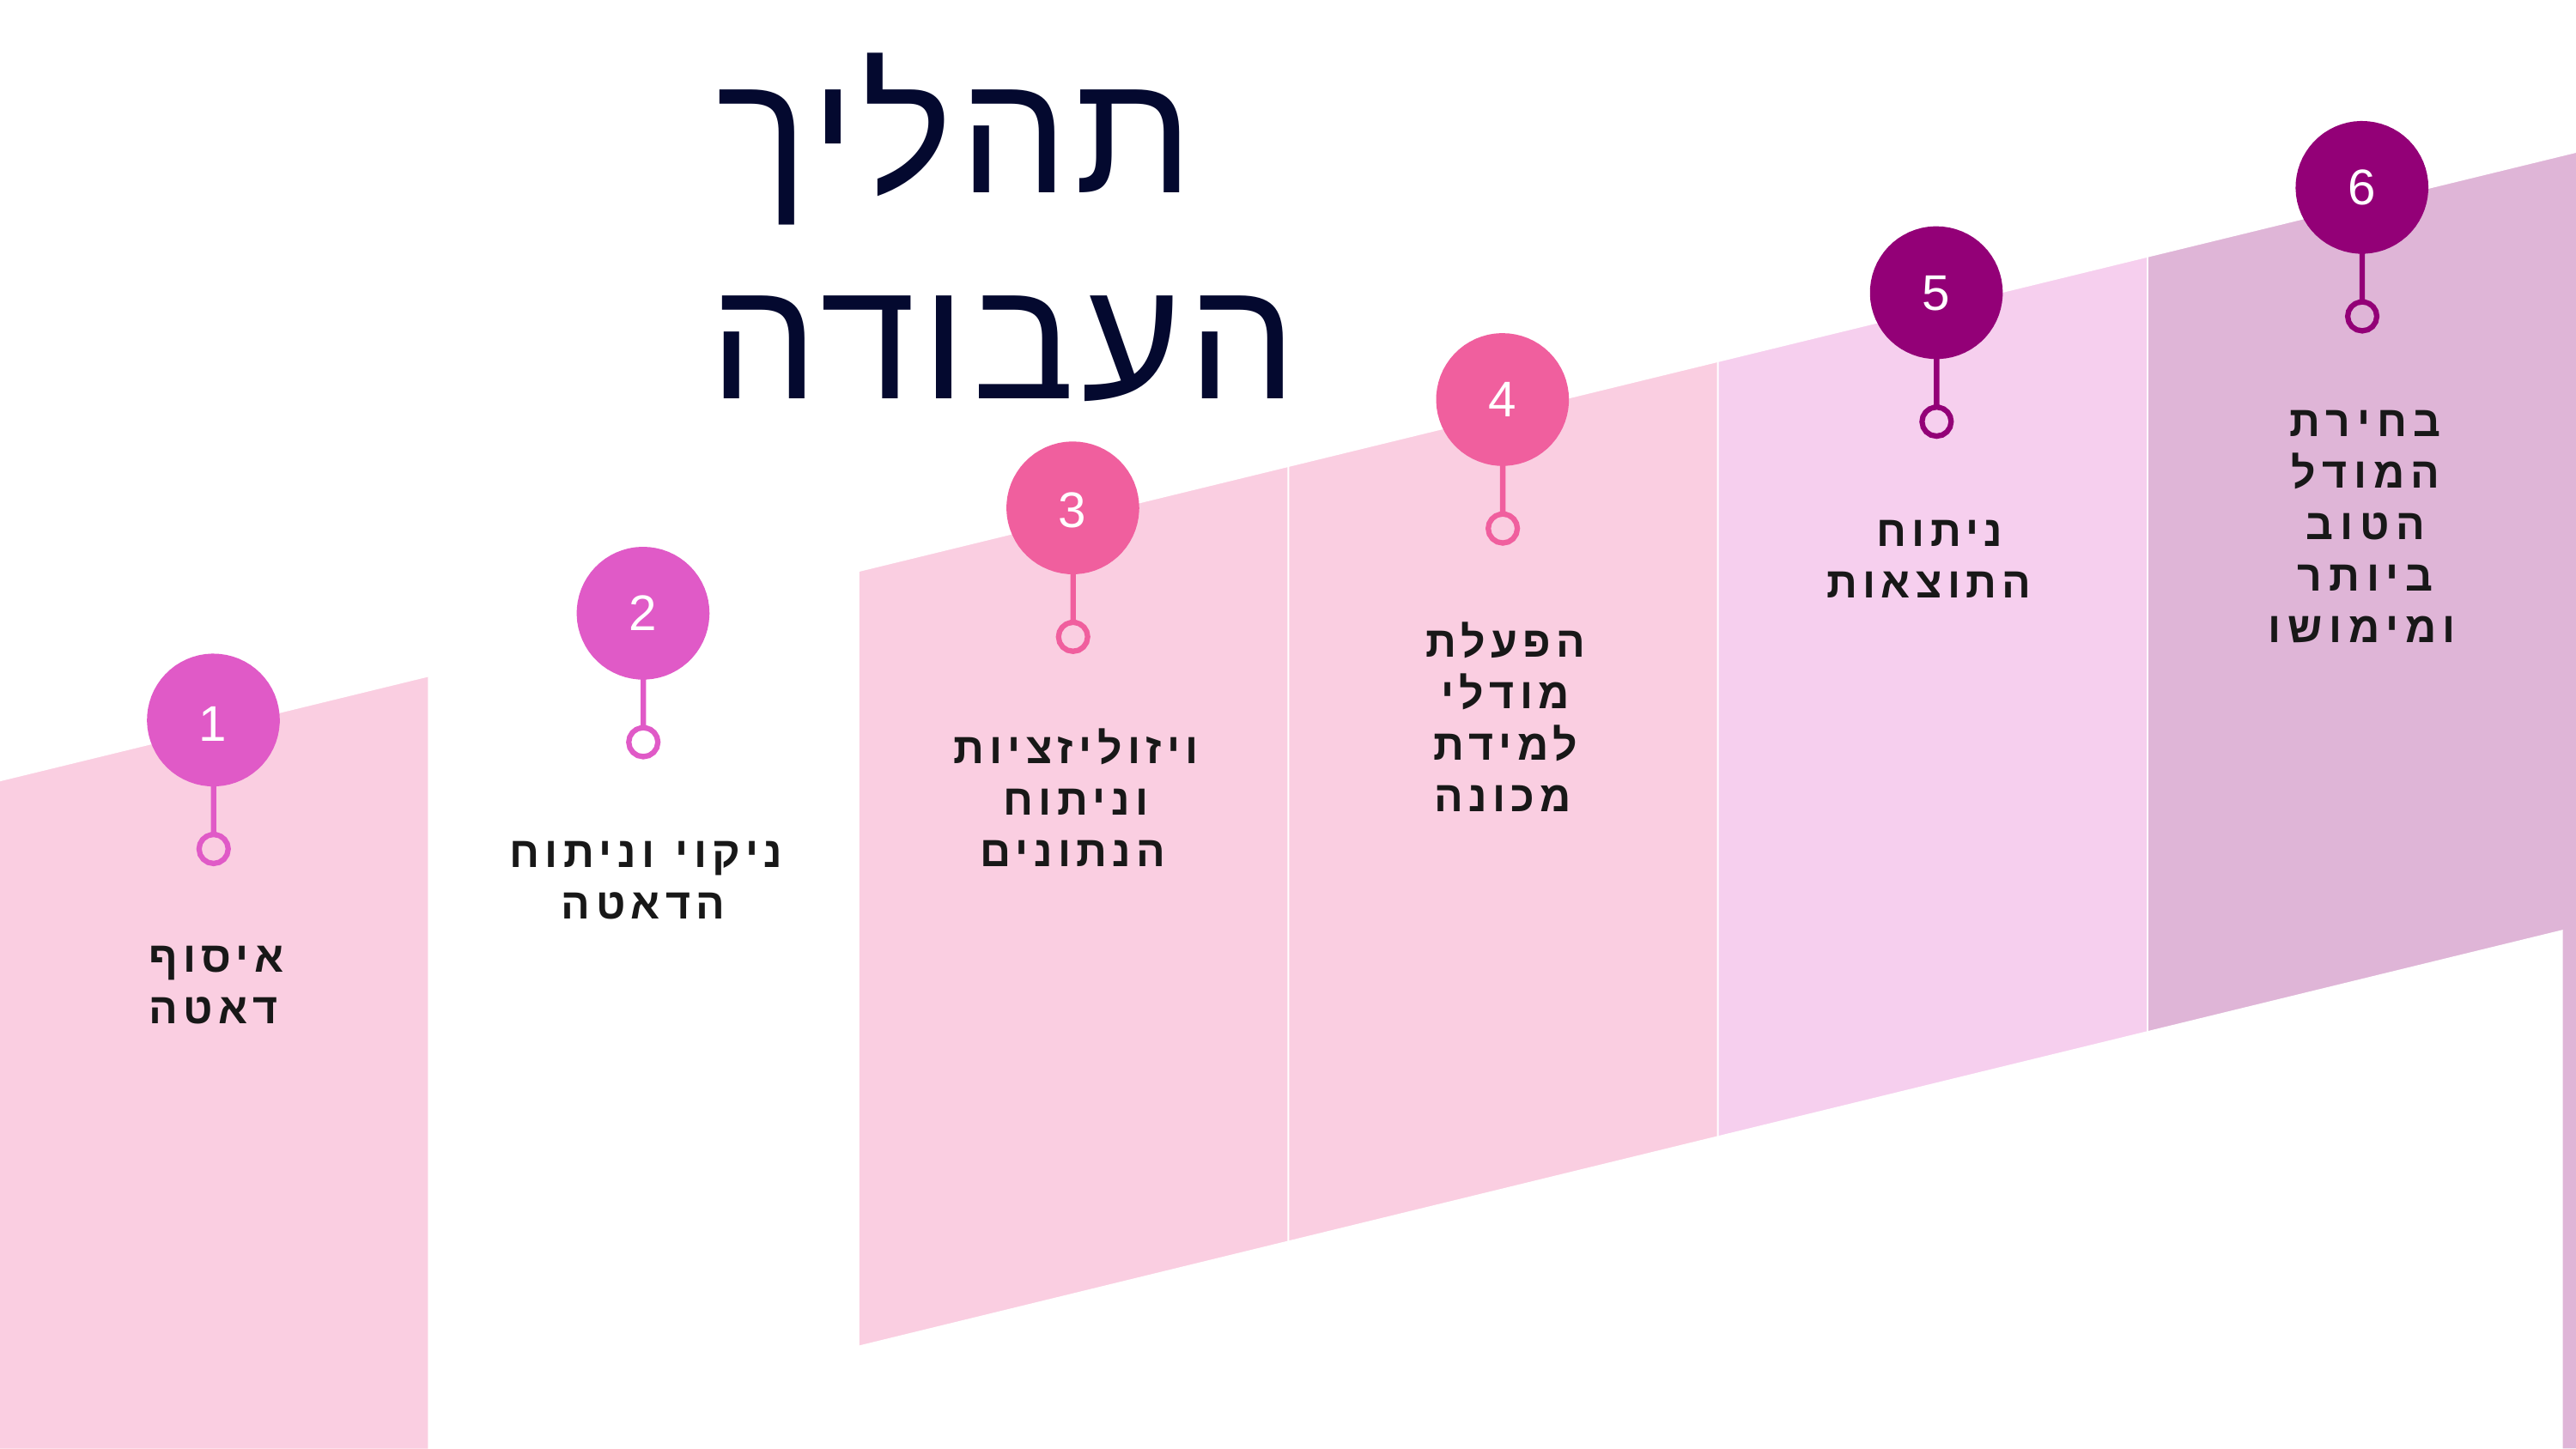

תהליך העבודה

6

5

4
בחירת המודל הטוב ביותר ומימושו

3
ניתוח התוצאות

2
הפעלת מודלי למידת מכונה
1
ויזוליזציות וניתוח הנתונים
ניקוי וניתוח הדאטה
איסוף דאטה